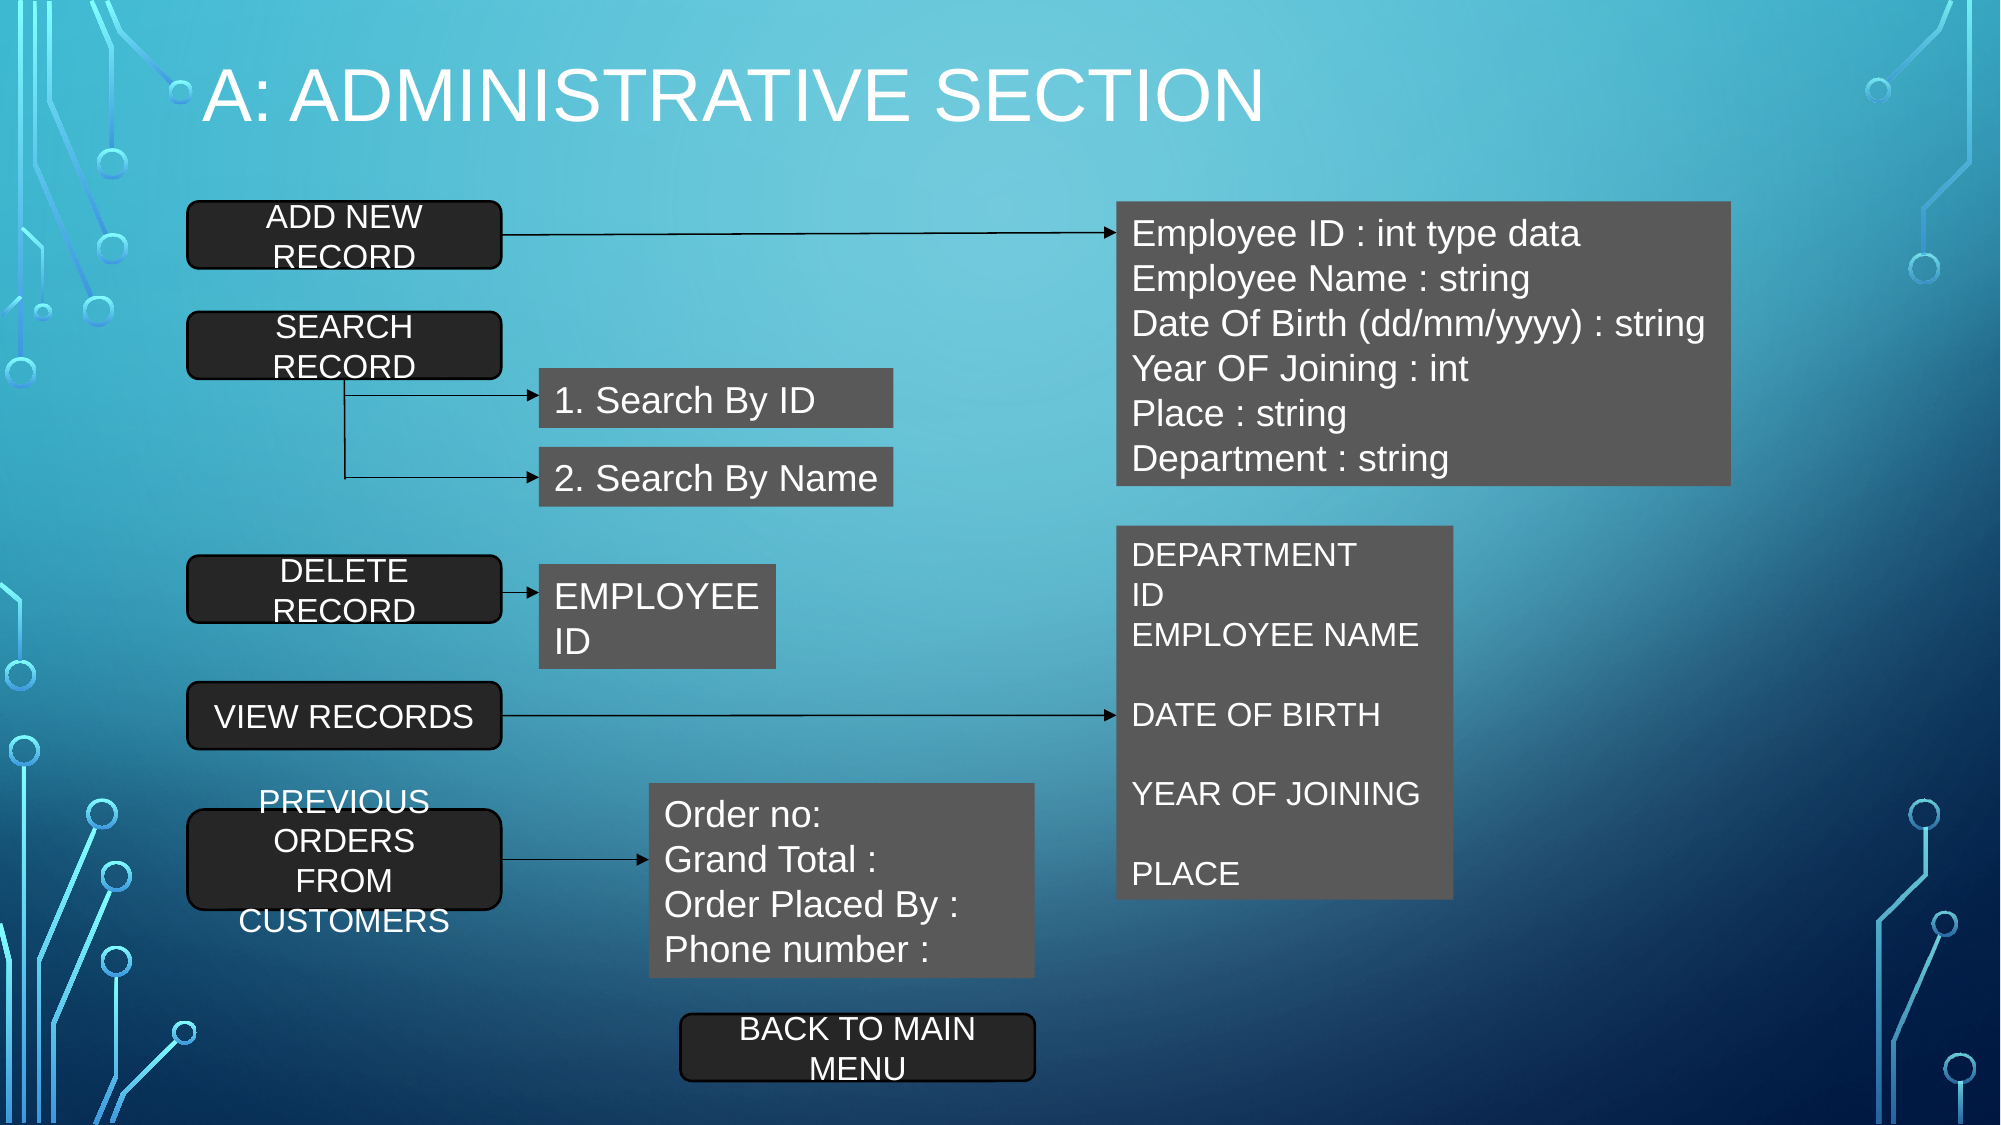

# A: administrative section
ADD NEW RECORD
Employee ID : int type data
Employee Name : string
Date Of Birth (dd/mm/yyyy) : string
Year OF Joining : int
Place : string
Department : string
SEARCH RECORD
1. Search By ID
2. Search By Name
DEPARTMENT
ID
EMPLOYEE NAME
DATE OF BIRTH
YEAR OF JOINING
PLACE
DELETE RECORD
EMPLOYEE ID
VIEW RECORDS
Order no:
Grand Total :
Order Placed By :
Phone number :
PREVIOUS ORDERS
FROM CUSTOMERS
BACK TO MAIN MENU